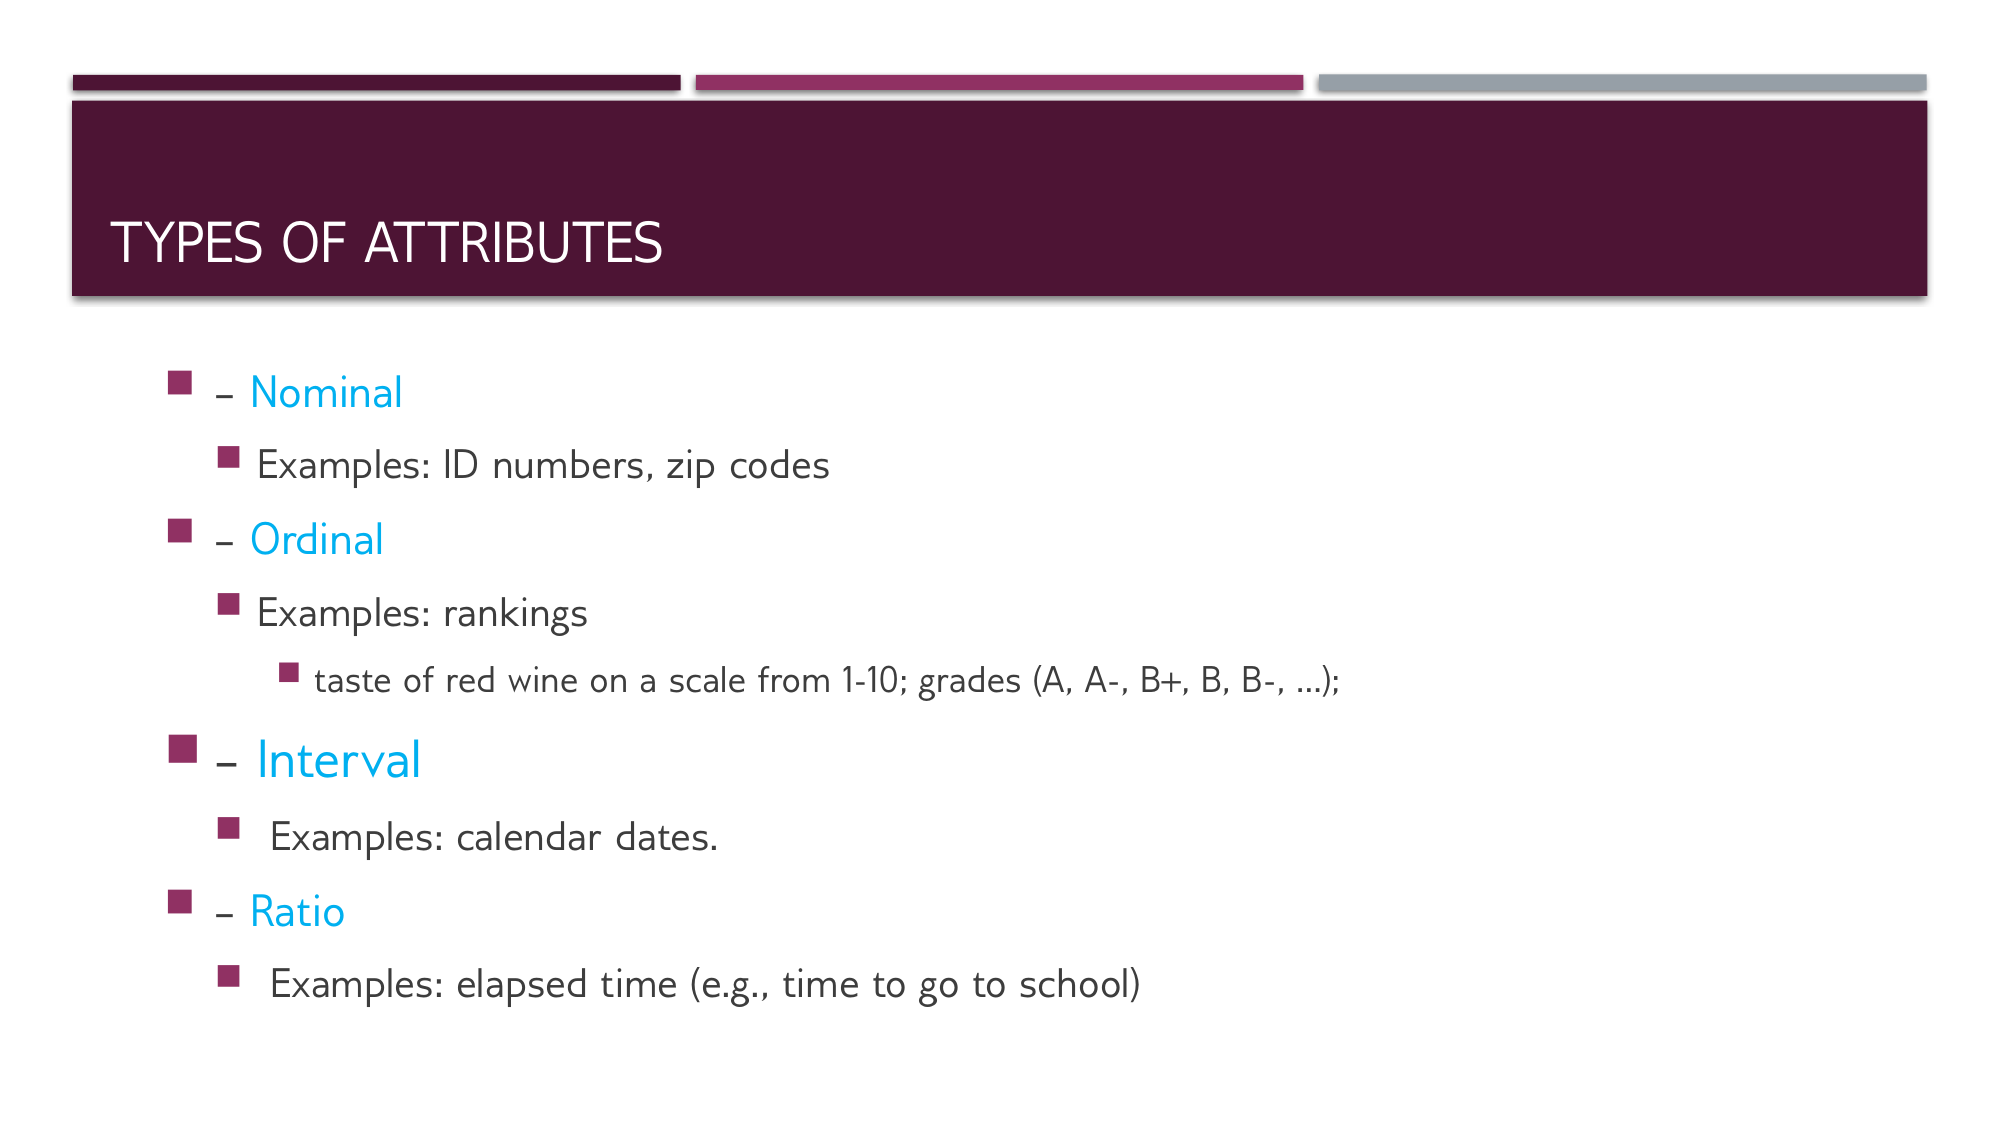

# Types of Attributes
– Nominal
Examples: ID numbers, zip codes
– Ordinal
Examples: rankings
taste of red wine on a scale from 1-10; grades (A, A-, B+, B, B-, …);
– Interval
 Examples: calendar dates.
– Ratio
 Examples: elapsed time (e.g., time to go to school)